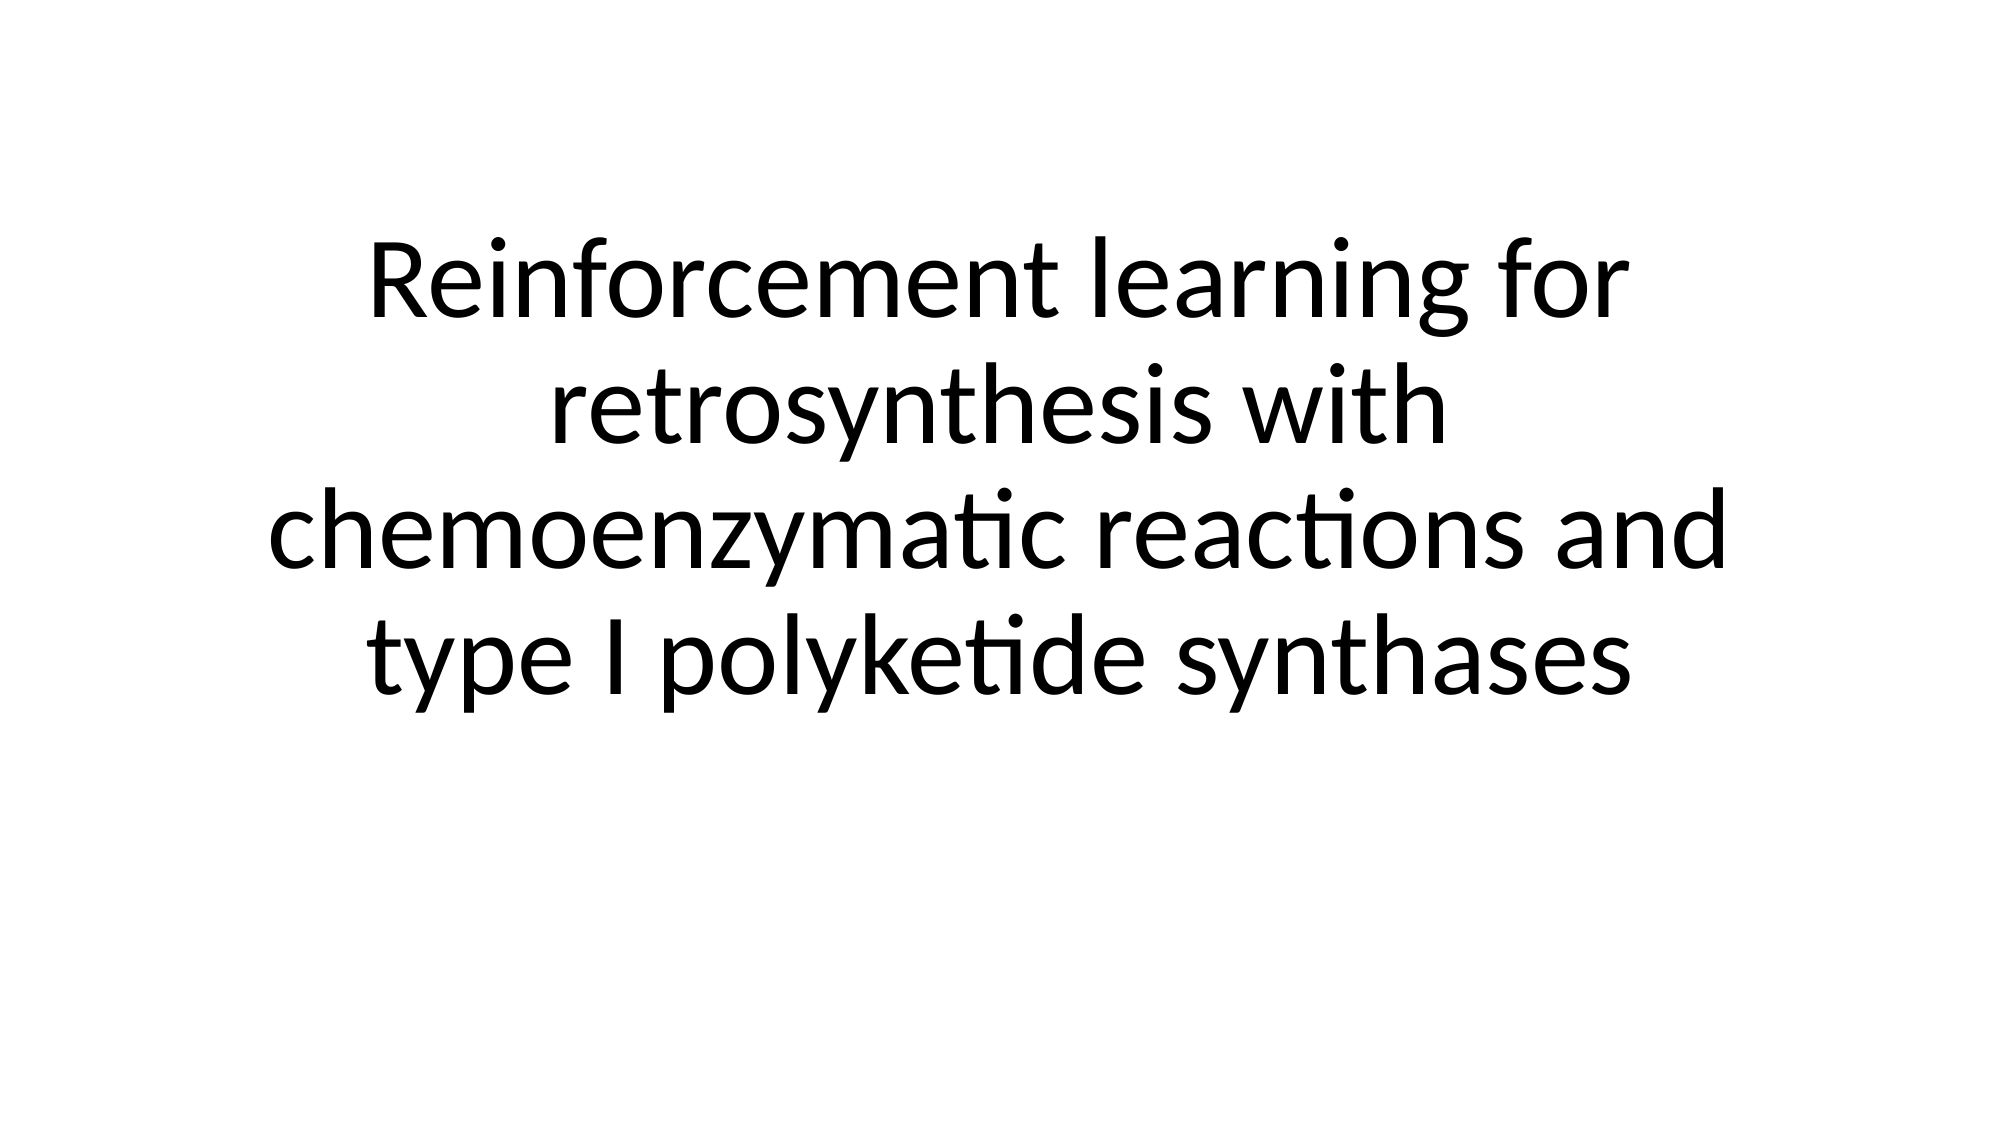

# Reinforcement learning for retrosynthesis with chemoenzymatic reactions and type I polyketide synthases